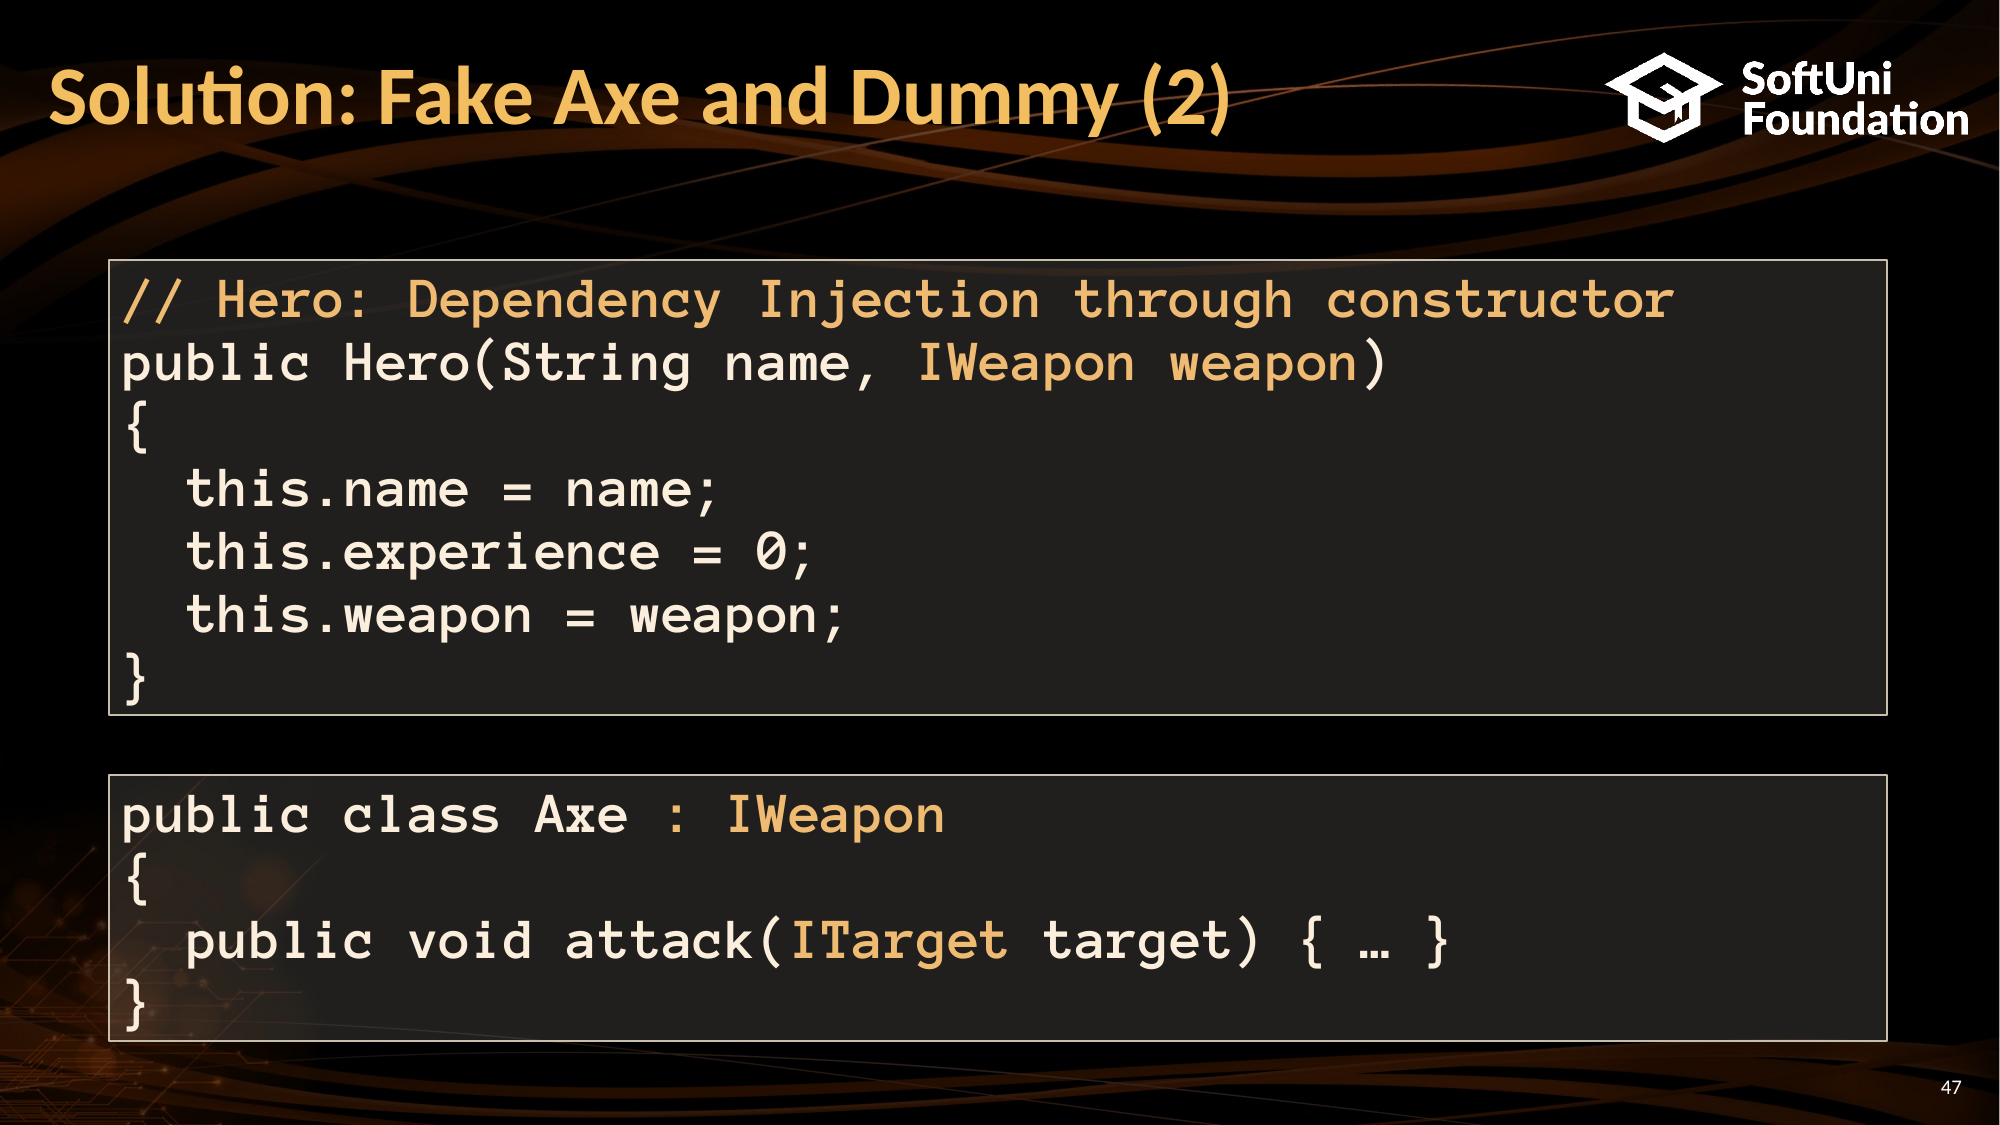

# Solution: Fake Axe and Dummy (2)
// Hero: Dependency Injection through constructor
public Hero(String name, IWeapon weapon)
{
  this.name = name;
  this.experience = 0;
  this.weapon = weapon;
}
public class Axe : IWeapon
{
  public void attack(ITarget target) { … }
}
47